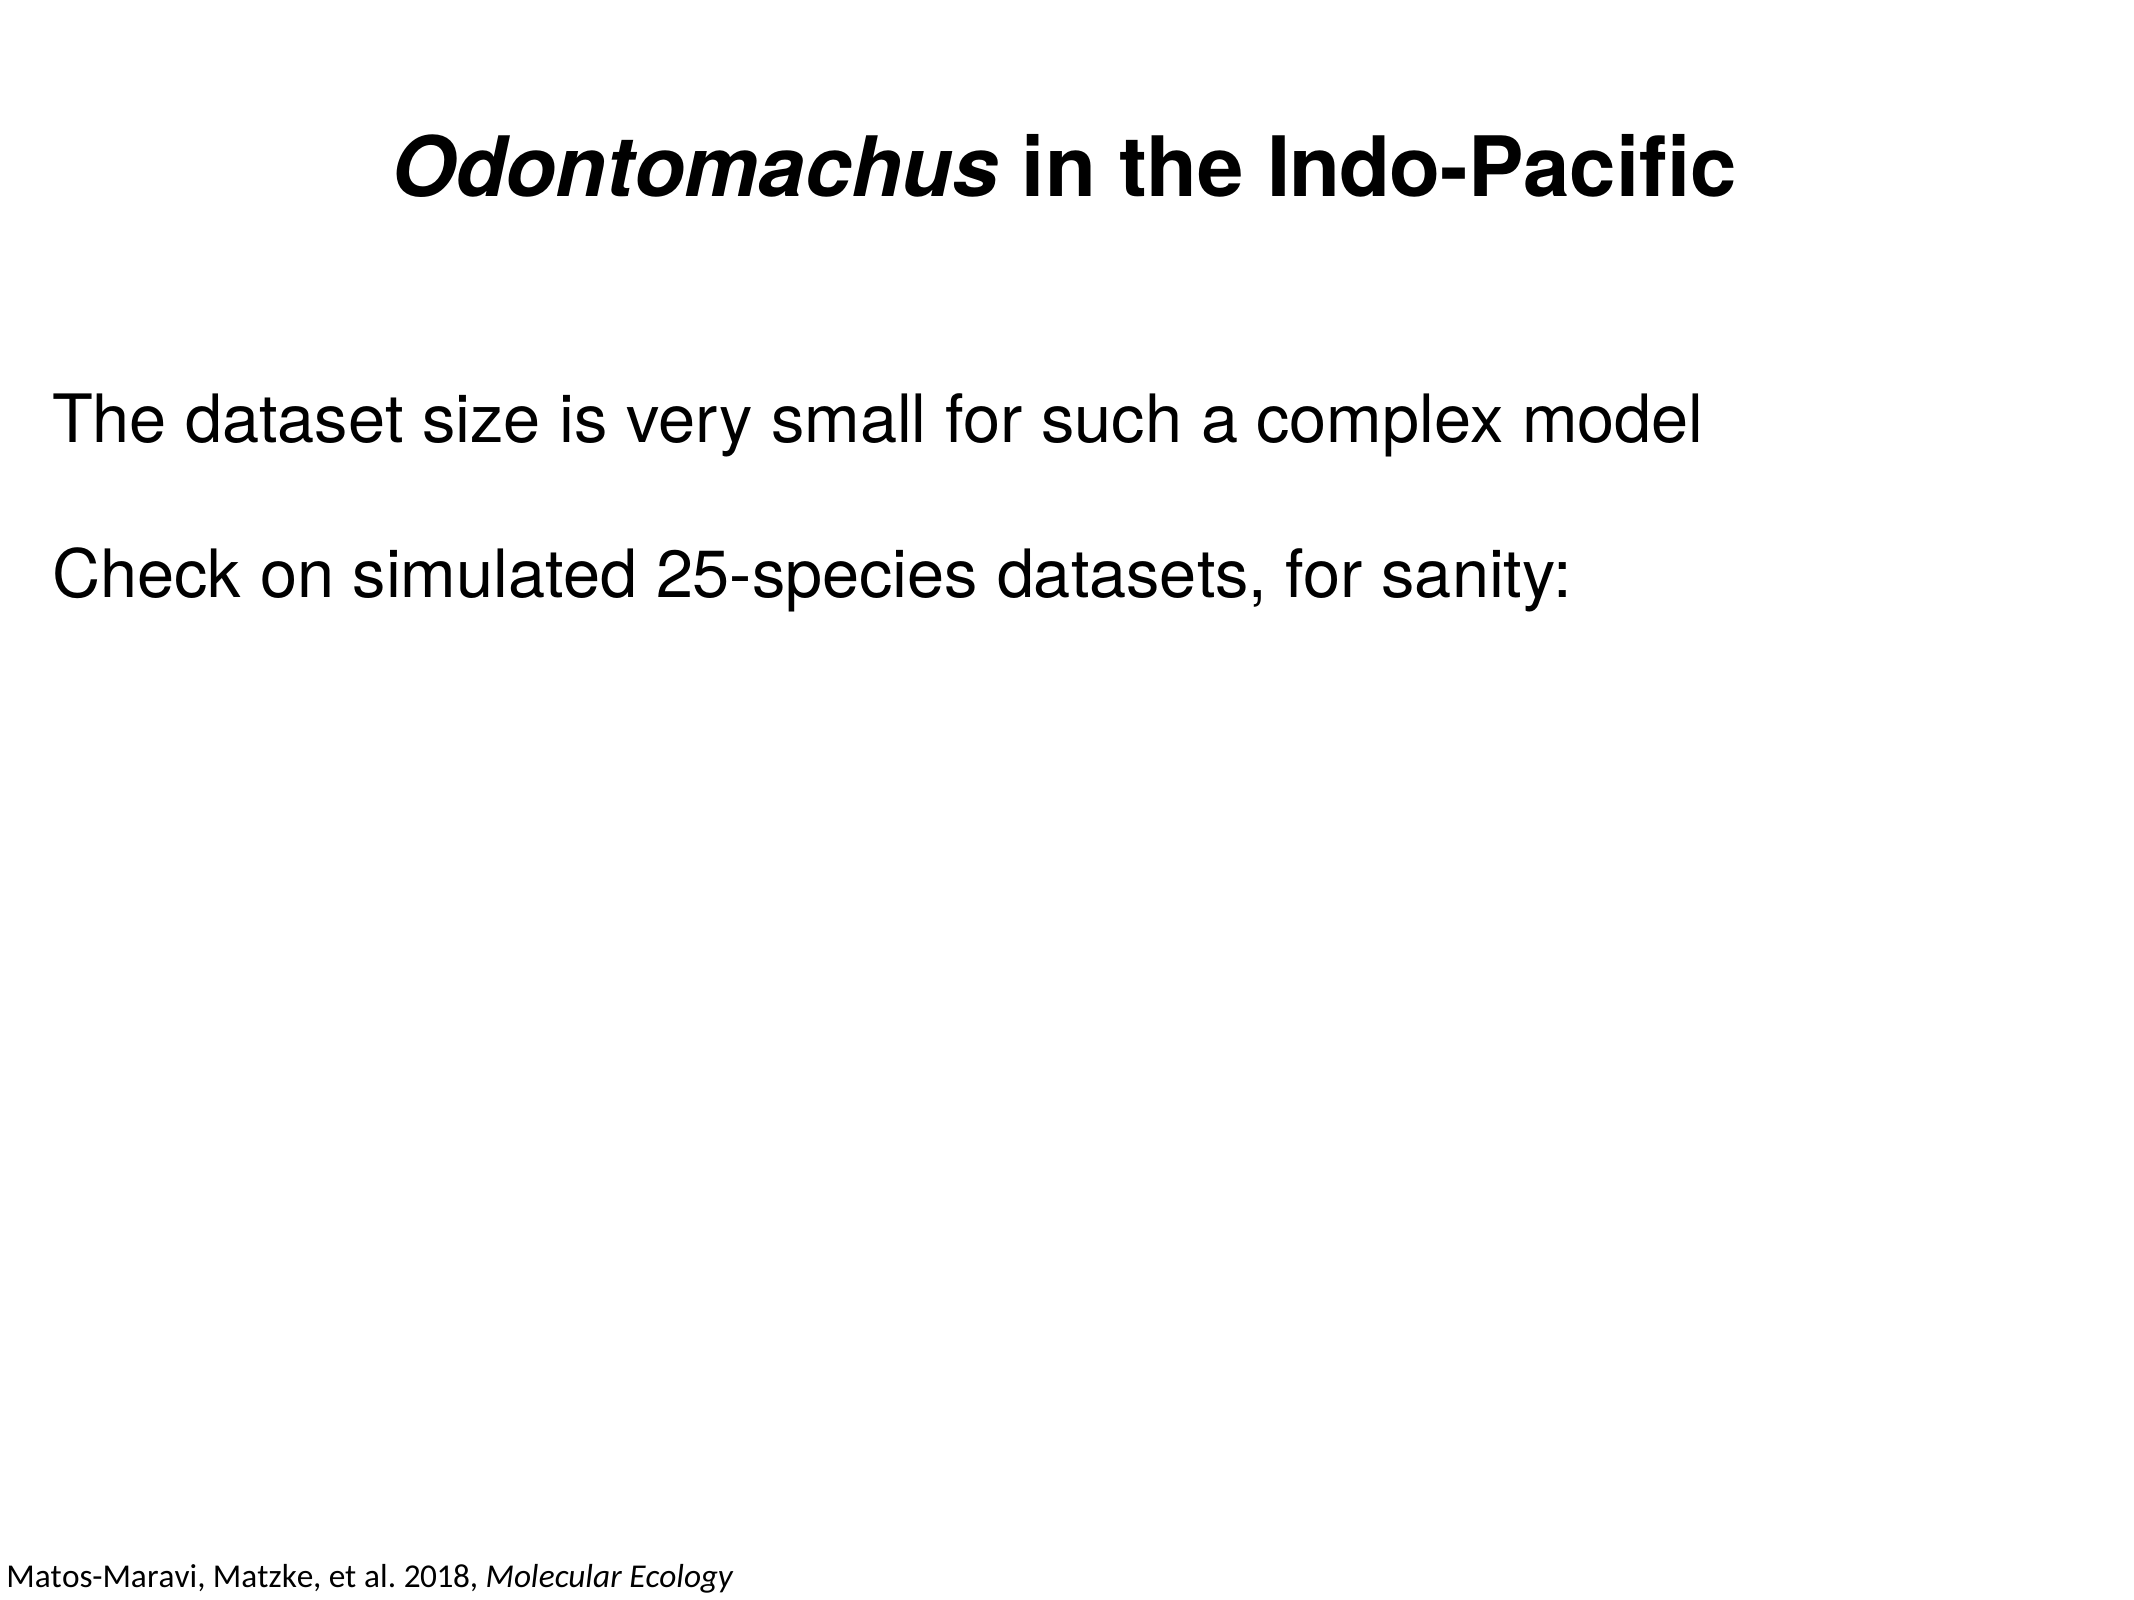

# Odontomachus in the Indo-Pacific
The dataset size is very small for such a complex model

Check on simulated 25-species datasets, for sanity:
Matos-Maravi, Matzke, et al. 2018, Molecular Ecology